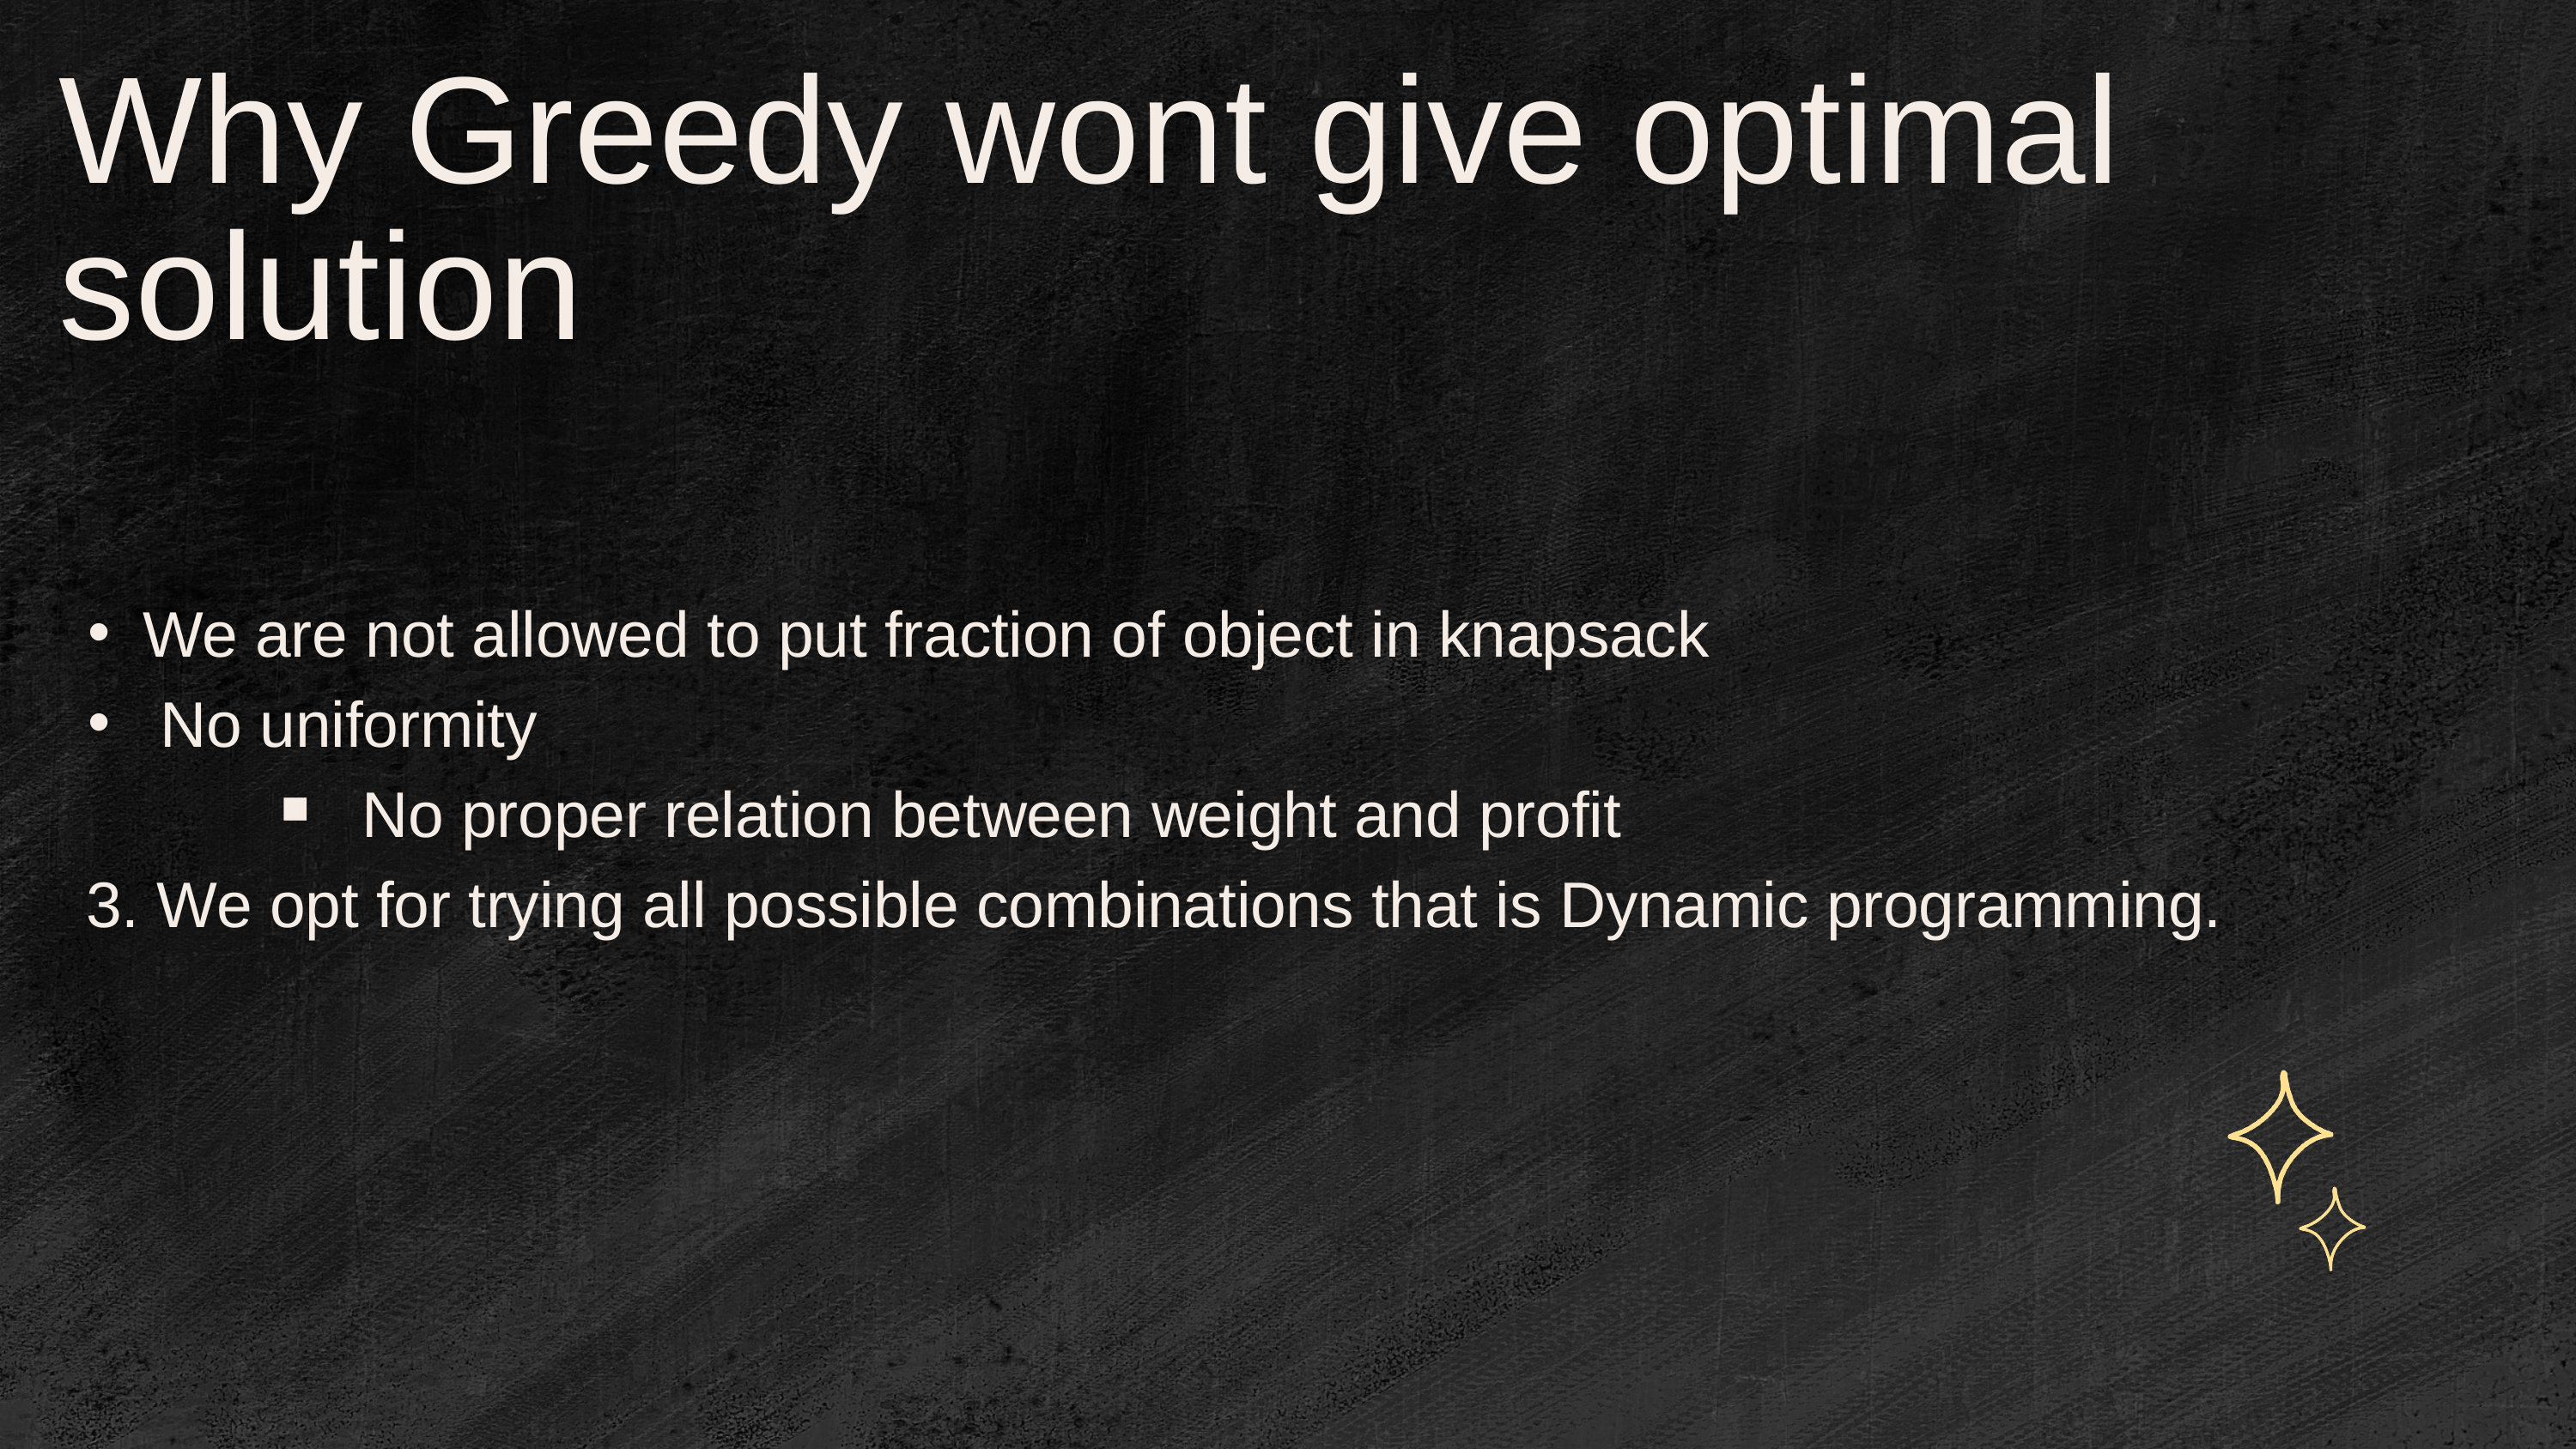

Why Greedy wont give optimal solution
We are not allowed to put fraction of object in knapsack
 No uniformity
No proper relation between weight and profit
   3. We opt for trying all possible combinations that is Dynamic programming.